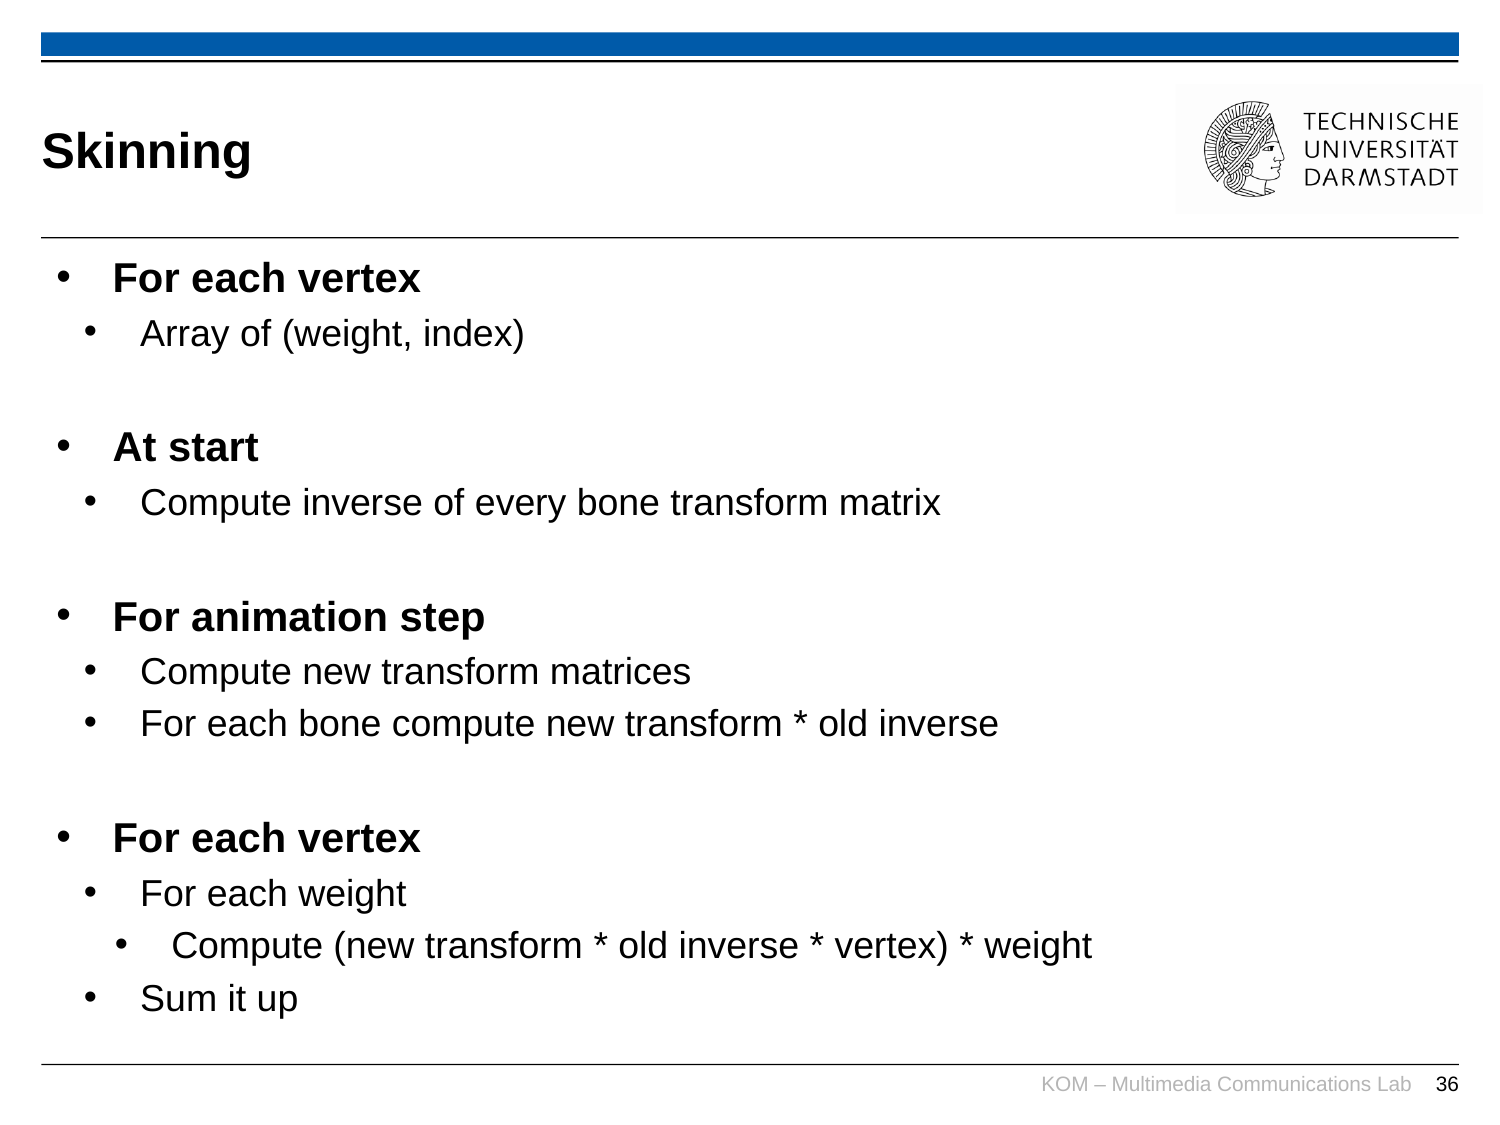

# Skinning
For each vertex
Array of (weight, index)

At start
Compute inverse of every bone transform matrix

For animation step
Compute new transform matrices
For each bone compute new transform * old inverse

For each vertex
For each weight
Compute (new transform * old inverse * vertex) * weight
Sum it up